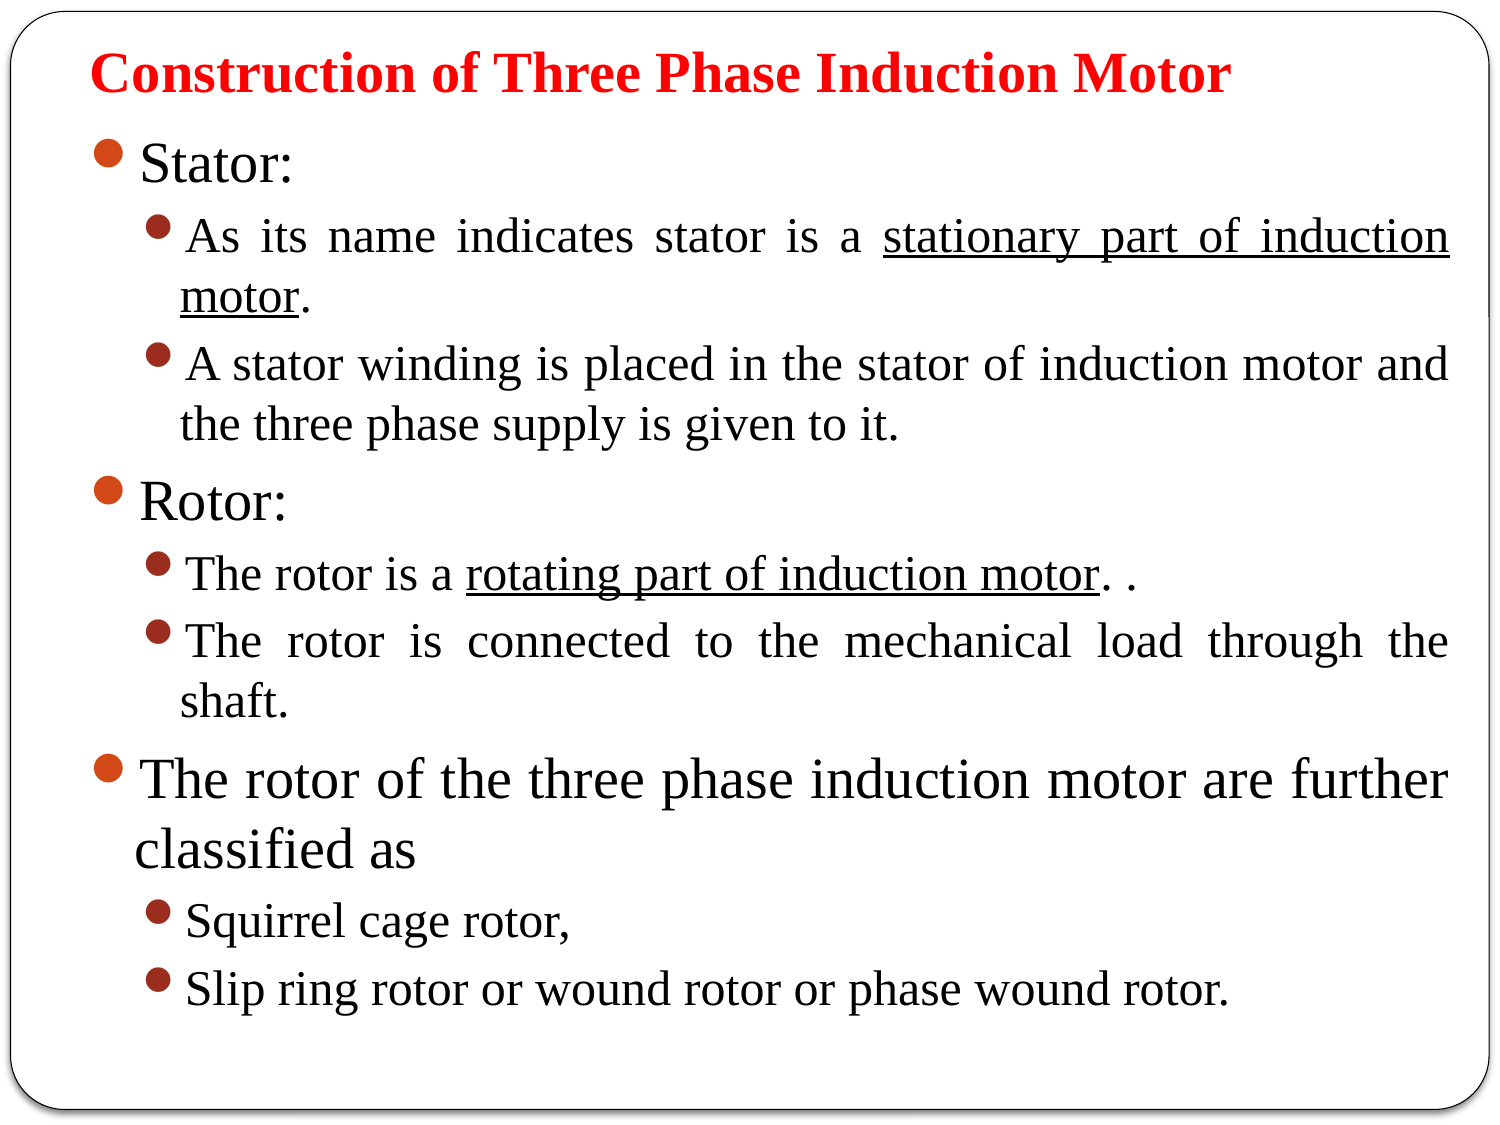

# Construction of Three Phase Induction Motor

Stator:
As its name indicates stator is a stationary part of induction motor.
A stator winding is placed in the stator of induction motor and the three phase supply is given to it.
Rotor:
The rotor is a rotating part of induction motor. .
The rotor is connected to the mechanical load through the shaft.
The rotor of the three phase induction motor are further classified as
Squirrel cage rotor,
Slip ring rotor or wound rotor or phase wound rotor.